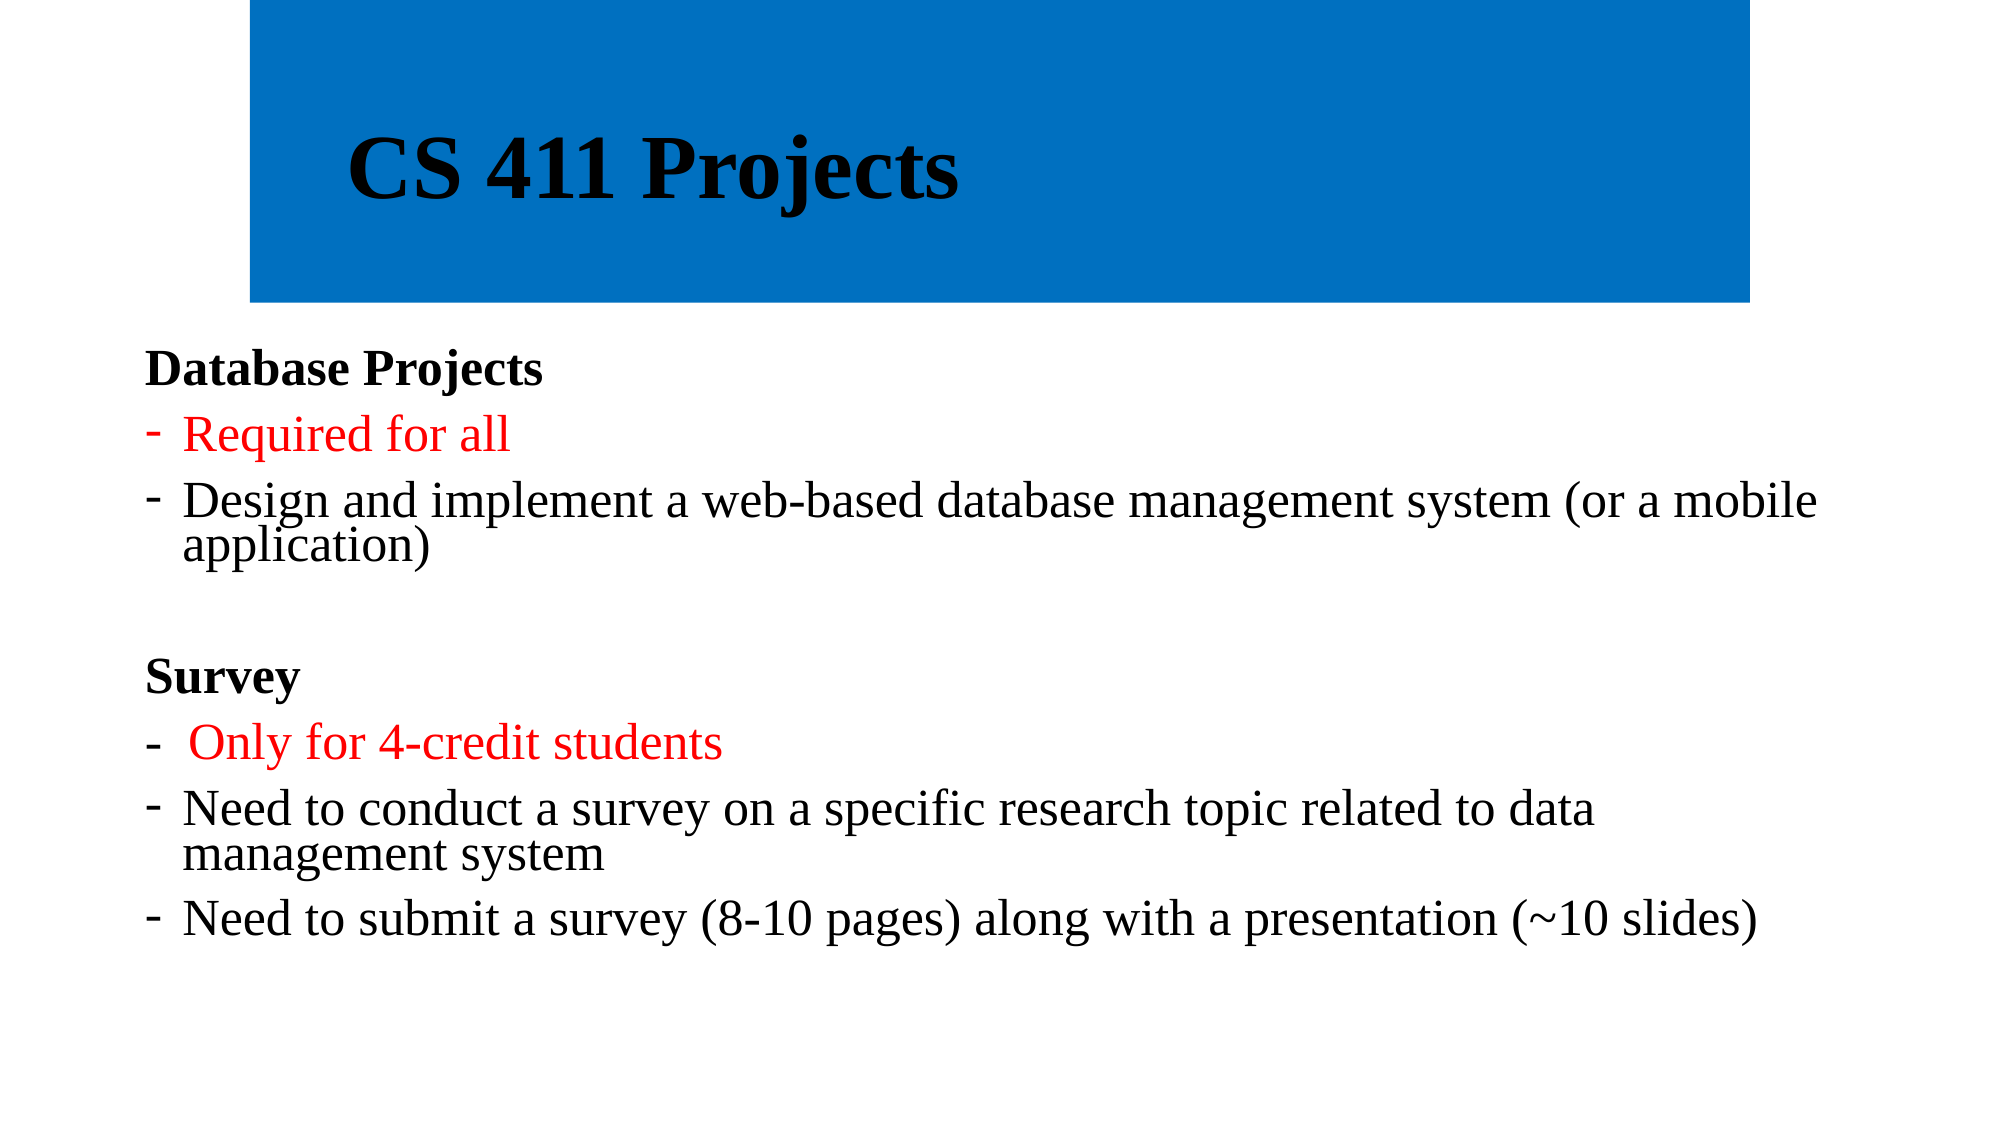

# CS 411 Projects
Database Projects
Required for all
Design and implement a web-based database management system (or a mobile application)

Survey
-  Only for 4-credit students
Need to conduct a survey on a specific research topic related to data management system
Need to submit a survey (8-10 pages) along with a presentation (~10 slides)